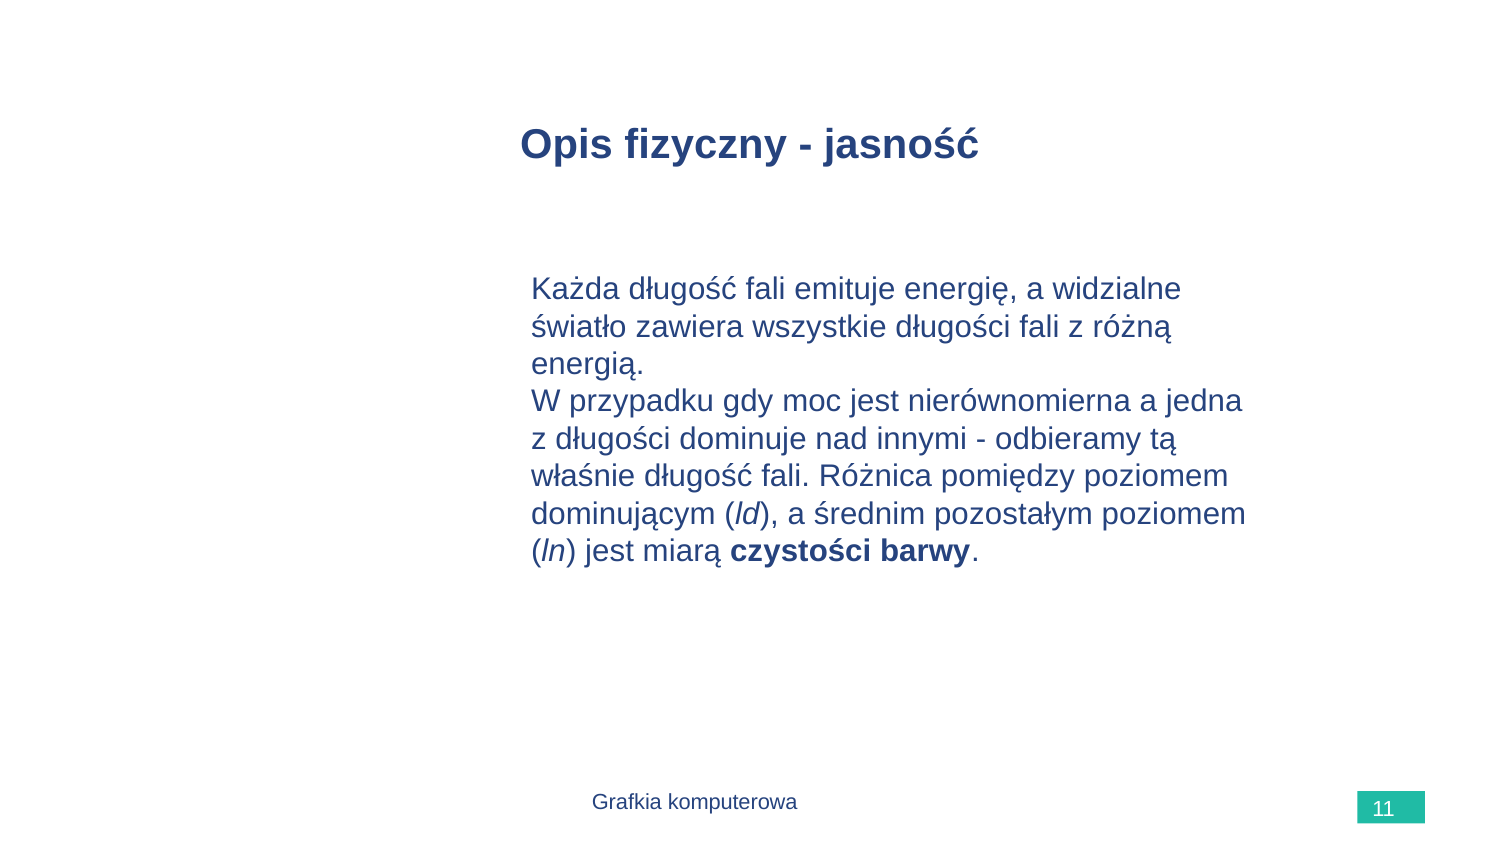

# Opis fizyczny - jasność
Każda długość fali emituje energię, a widzialne światło zawiera wszystkie długości fali z różną energią.
W przypadku gdy moc jest nierównomierna a jedna z długości dominuje nad innymi - odbieramy tą właśnie długość fali. Różnica pomiędzy poziomem dominującym (ld), a średnim pozostałym poziomem (ln) jest miarą czystości barwy.
Grafkia komputerowa
11